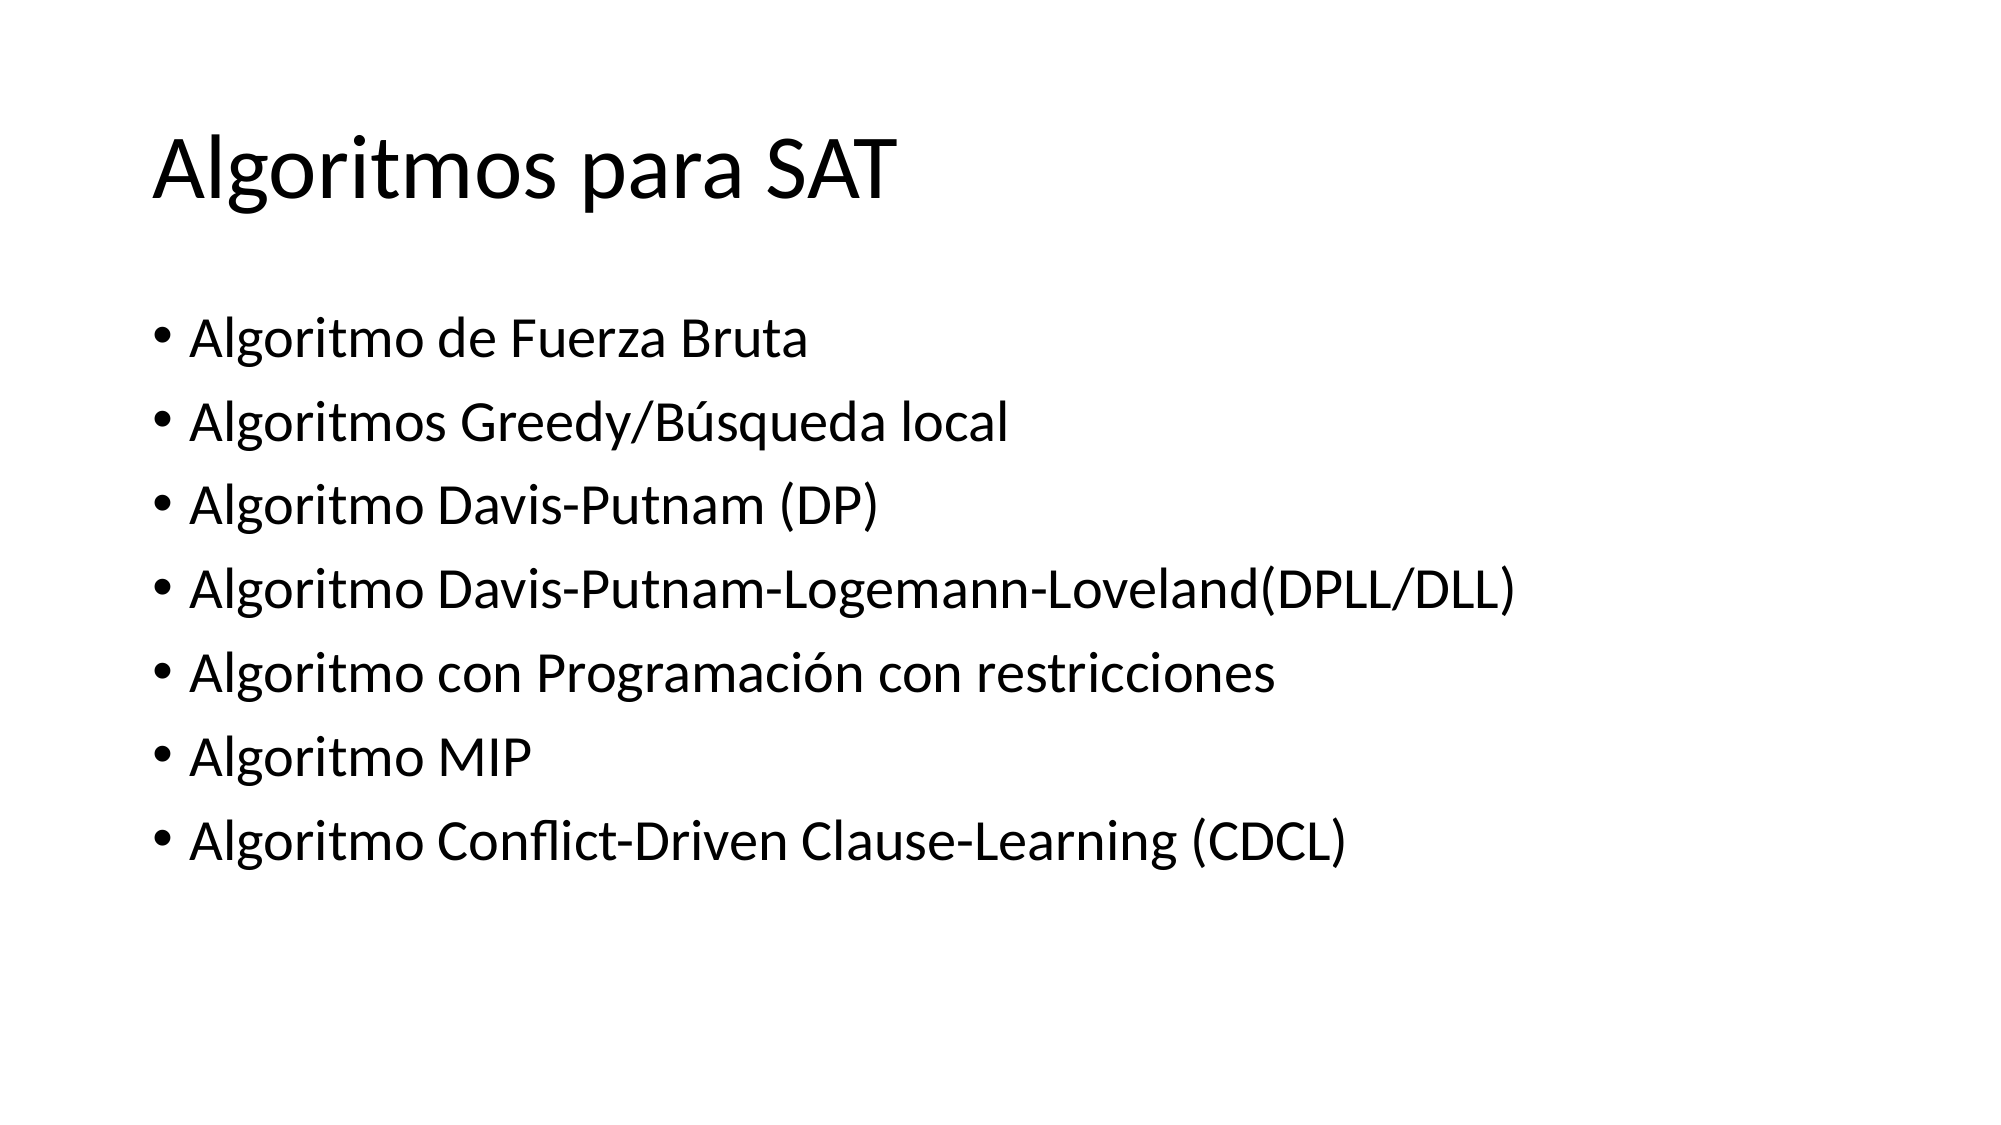

# Algoritmos para SAT
Algoritmo de Fuerza Bruta
Algoritmos Greedy/Búsqueda local
Algoritmo Davis-Putnam (DP)
Algoritmo Davis-Putnam-Logemann-Loveland(DPLL/DLL)
Algoritmo con Programación con restricciones
Algoritmo MIP
Algoritmo Conflict-Driven Clause-Learning (CDCL)